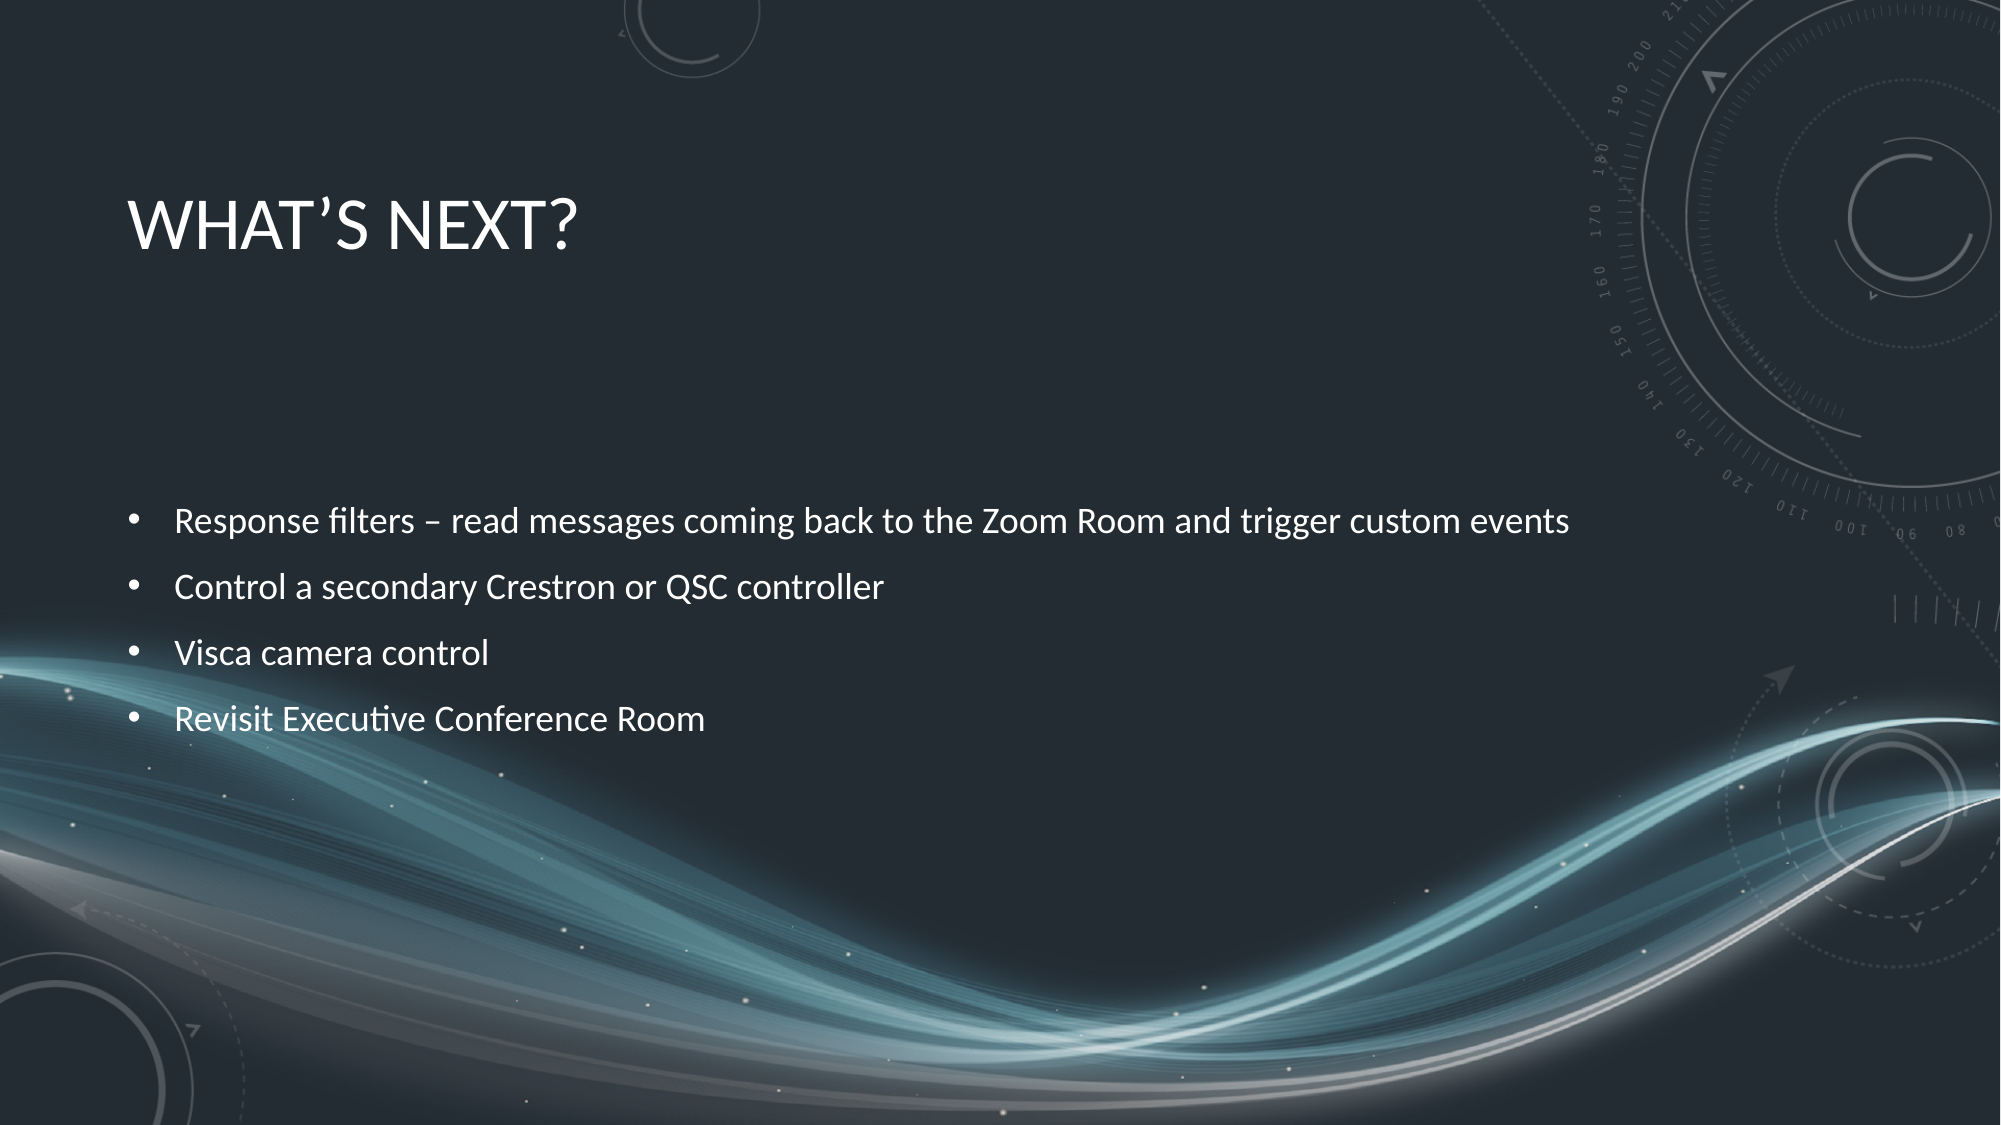

# What’s next?
Response filters – read messages coming back to the Zoom Room and trigger custom events
Control a secondary Crestron or QSC controller
Visca camera control
Revisit Executive Conference Room